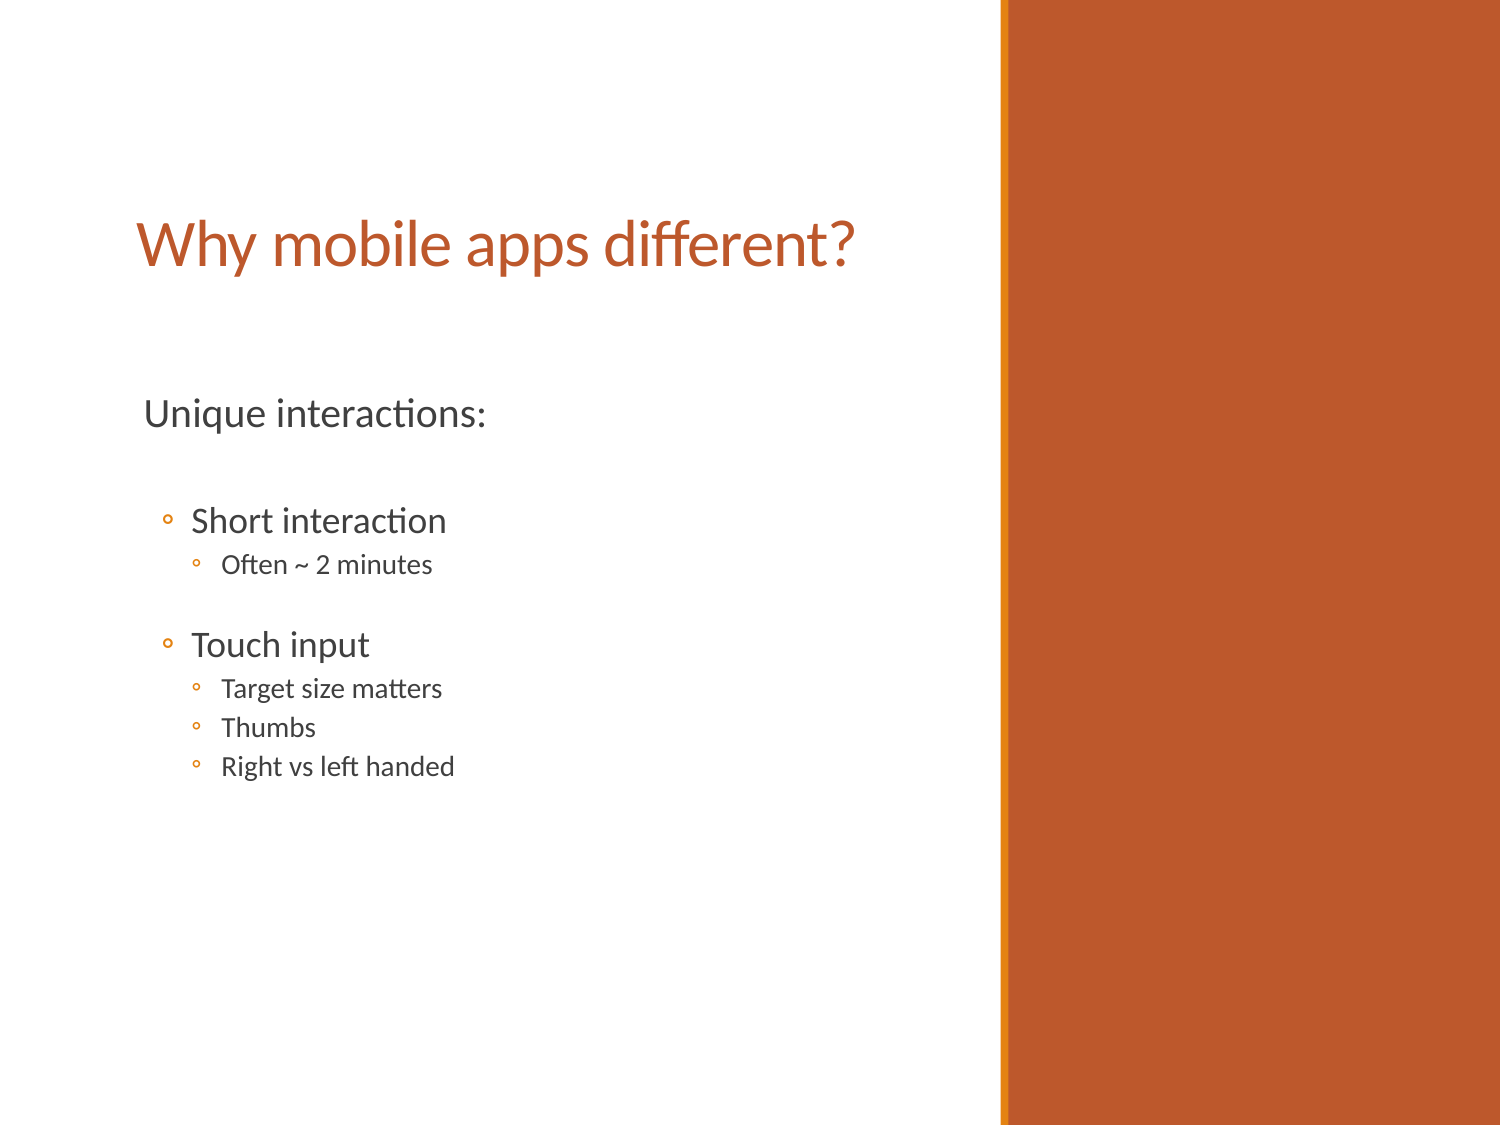

# Why mobile apps different?
Unique interactions:

Short interaction
Often ~ 2 minutes

Touch input
Target size matters
Thumbs
Right vs left handed